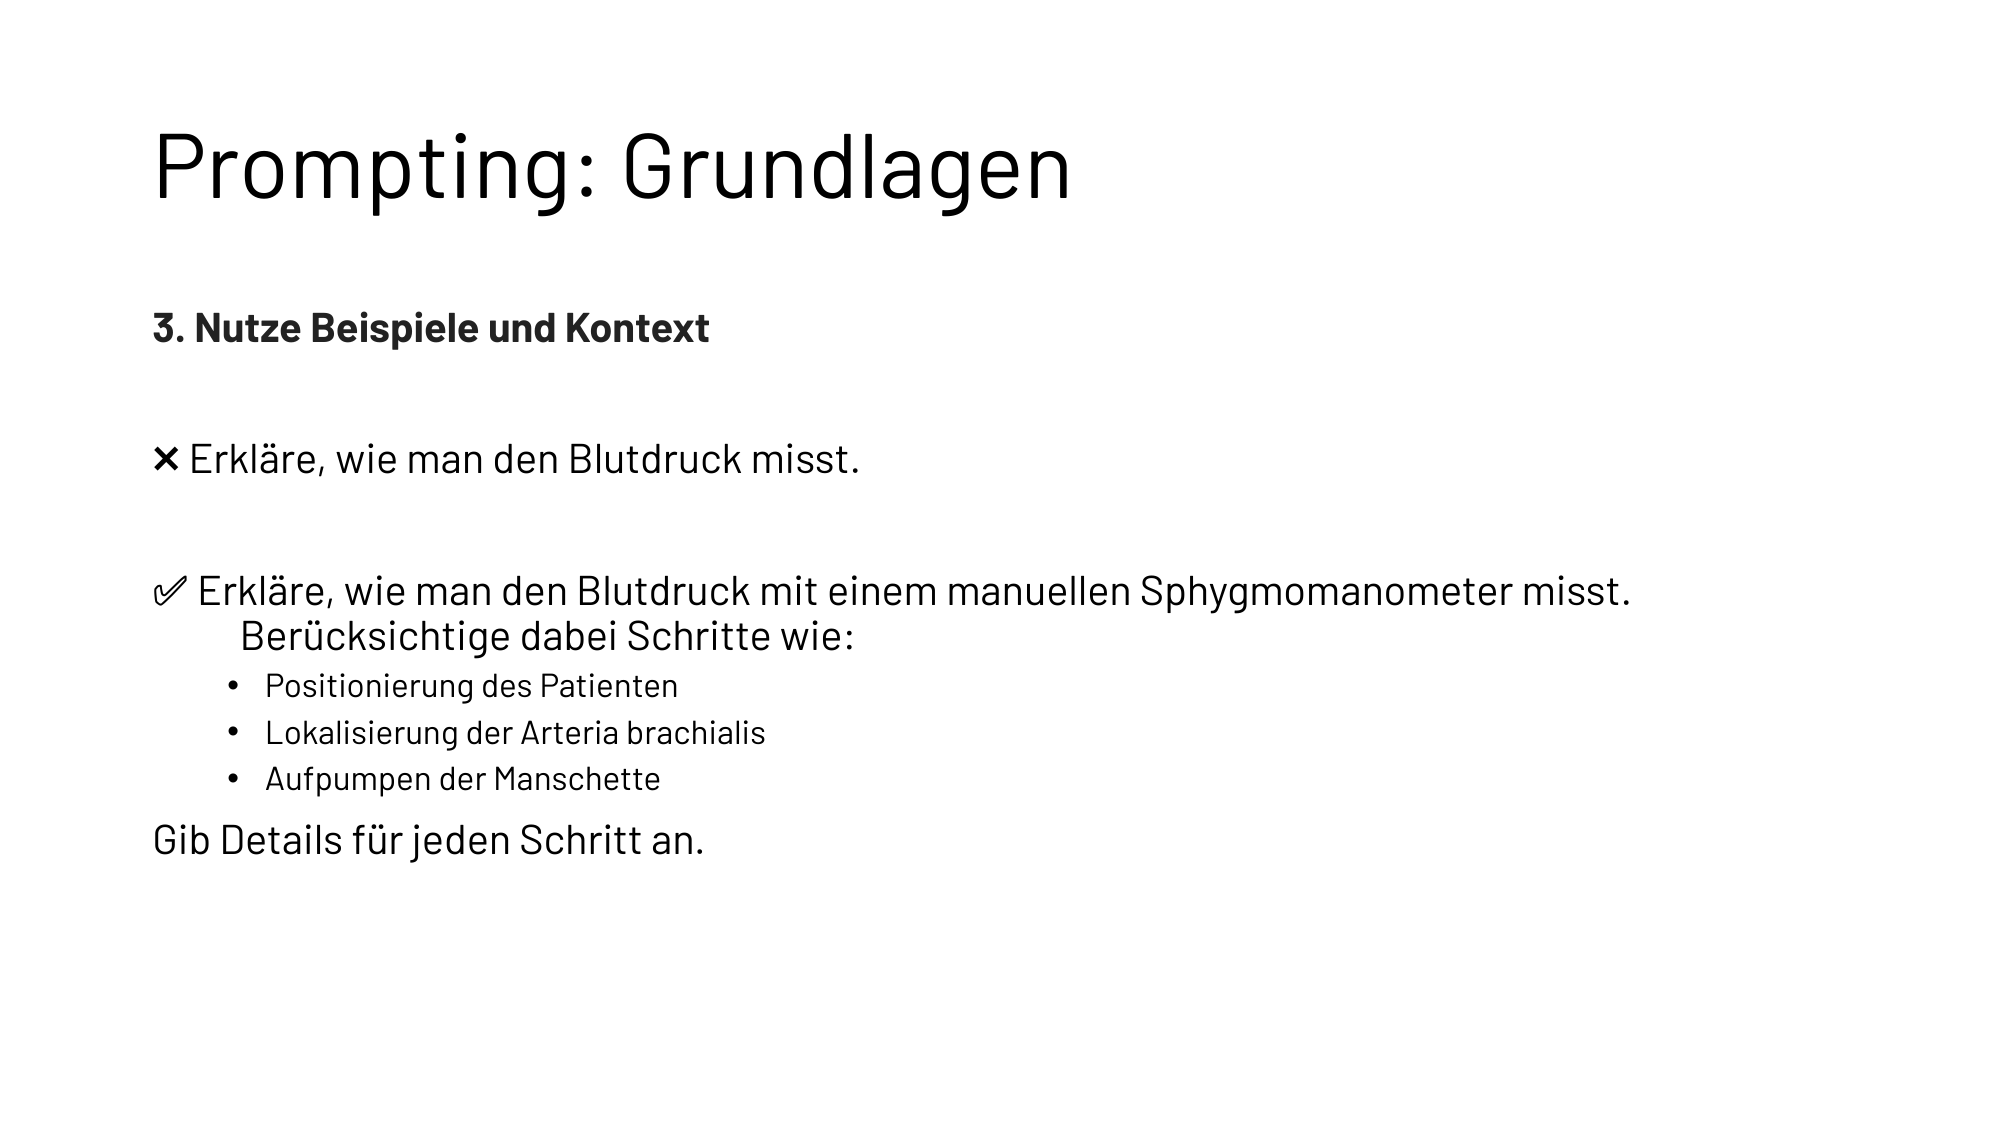

# Prompting: Grundlagen
3. Nutze Beispiele und Kontext

❌ Erkläre, wie man den Blutdruck misst.

✅ Erkläre, wie man den Blutdruck mit einem manuellen Sphygmomanometer misst. Berücksichtige dabei Schritte wie:
Positionierung des Patienten
Lokalisierung der Arteria brachialis
Aufpumpen der Manschette
Gib Details für jeden Schritt an.